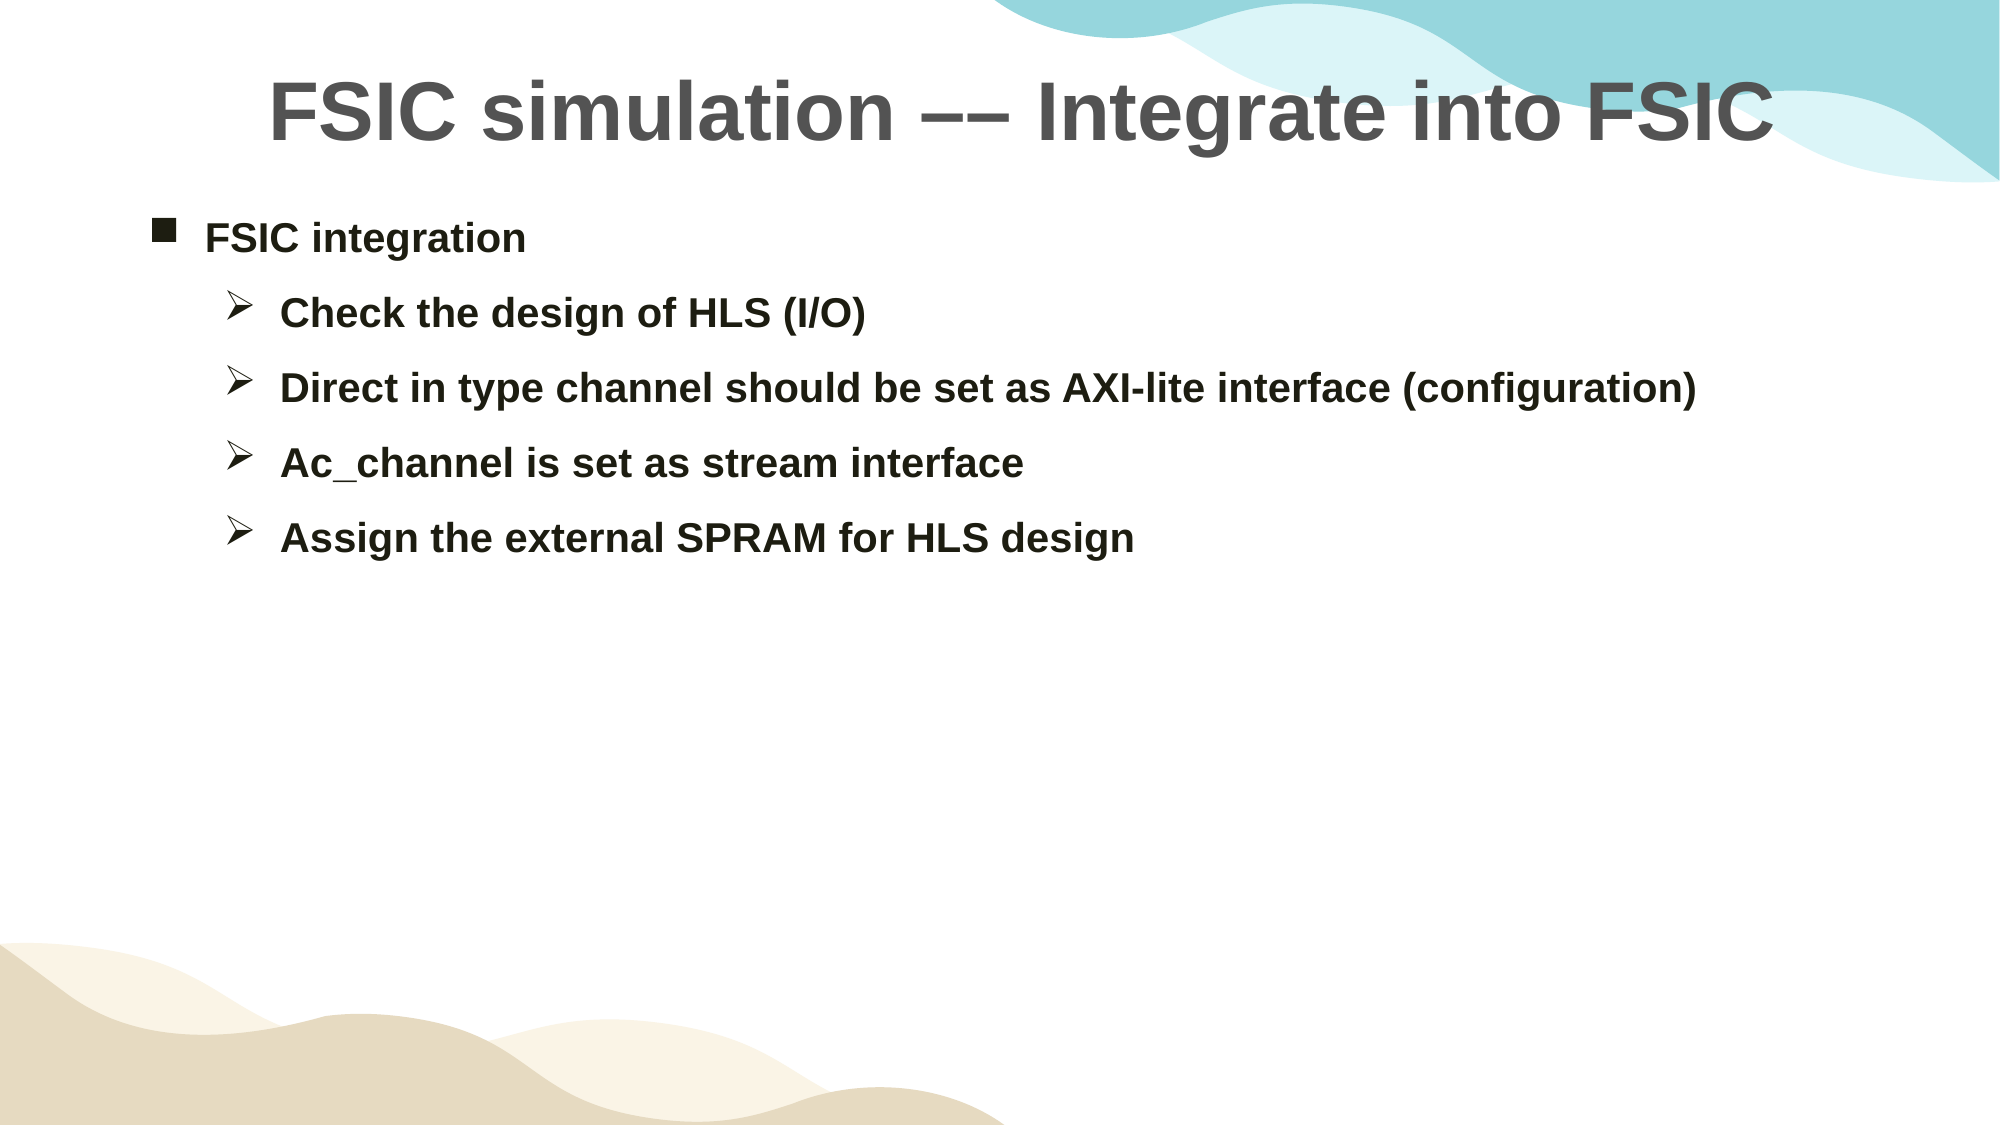

FSIC simulation –– Integrate into FSIC
FSIC integration
Check the design of HLS (I/O)
Direct in type channel should be set as AXI-lite interface (configuration)
Ac_channel is set as stream interface
Assign the external SPRAM for HLS design